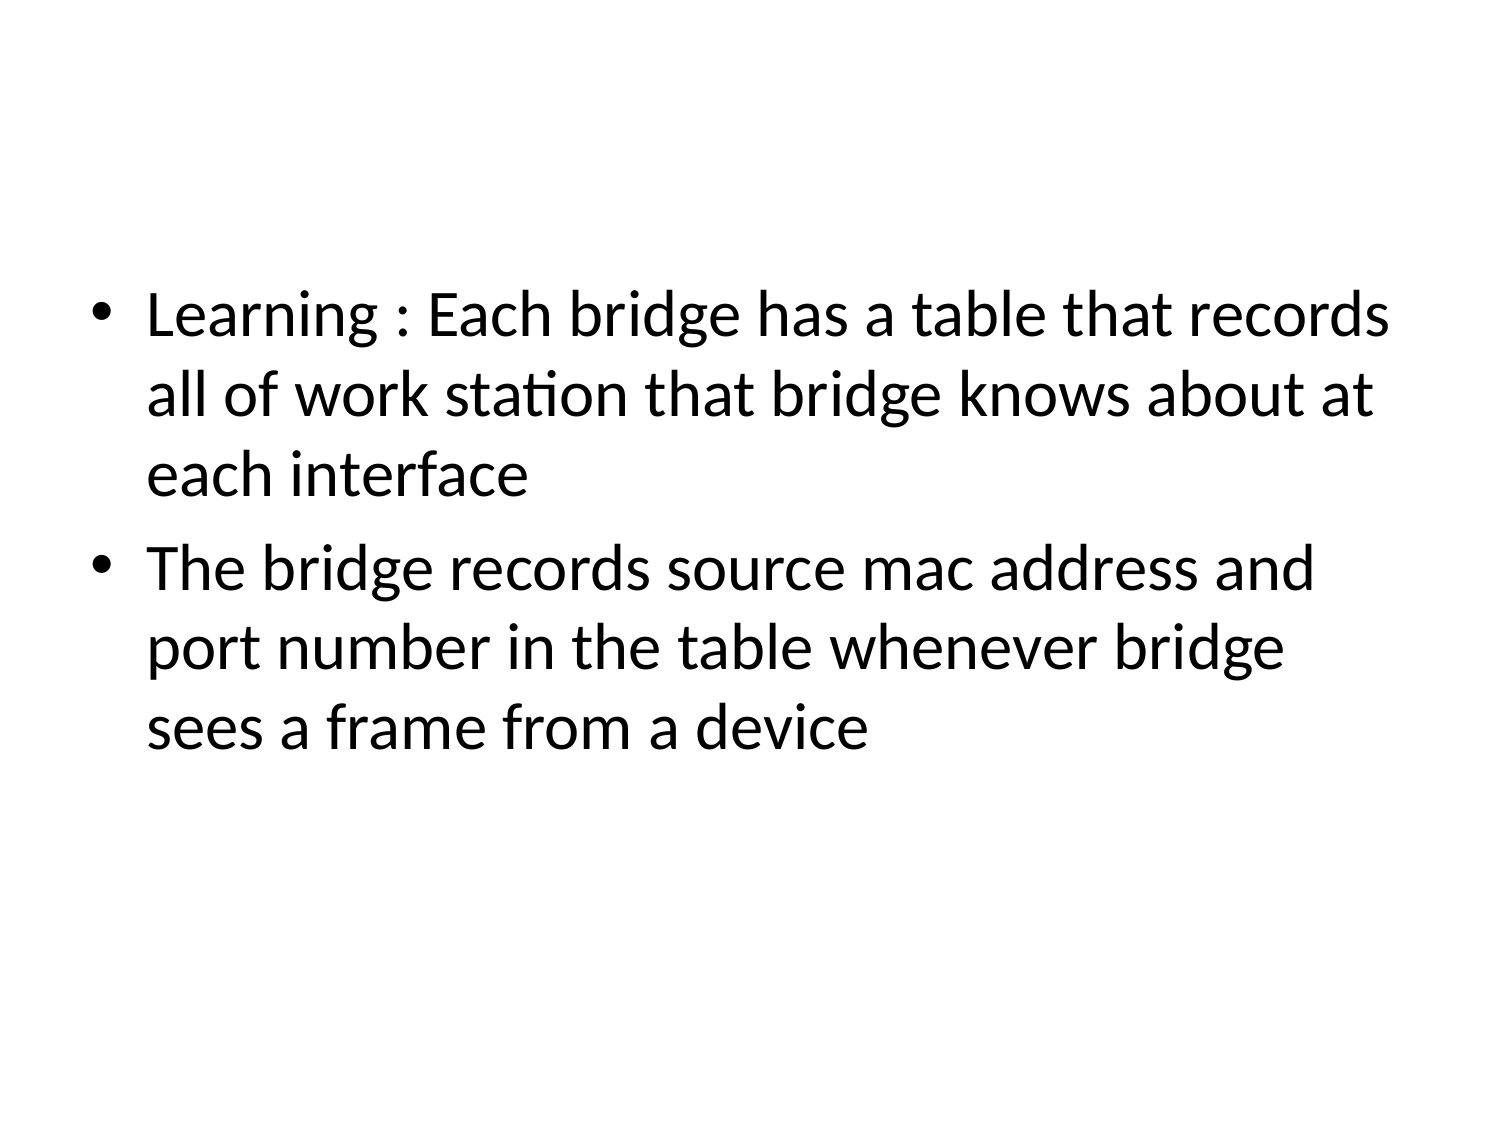

#
Learning : Each bridge has a table that records all of work station that bridge knows about at each interface
The bridge records source mac address and port number in the table whenever bridge sees a frame from a device